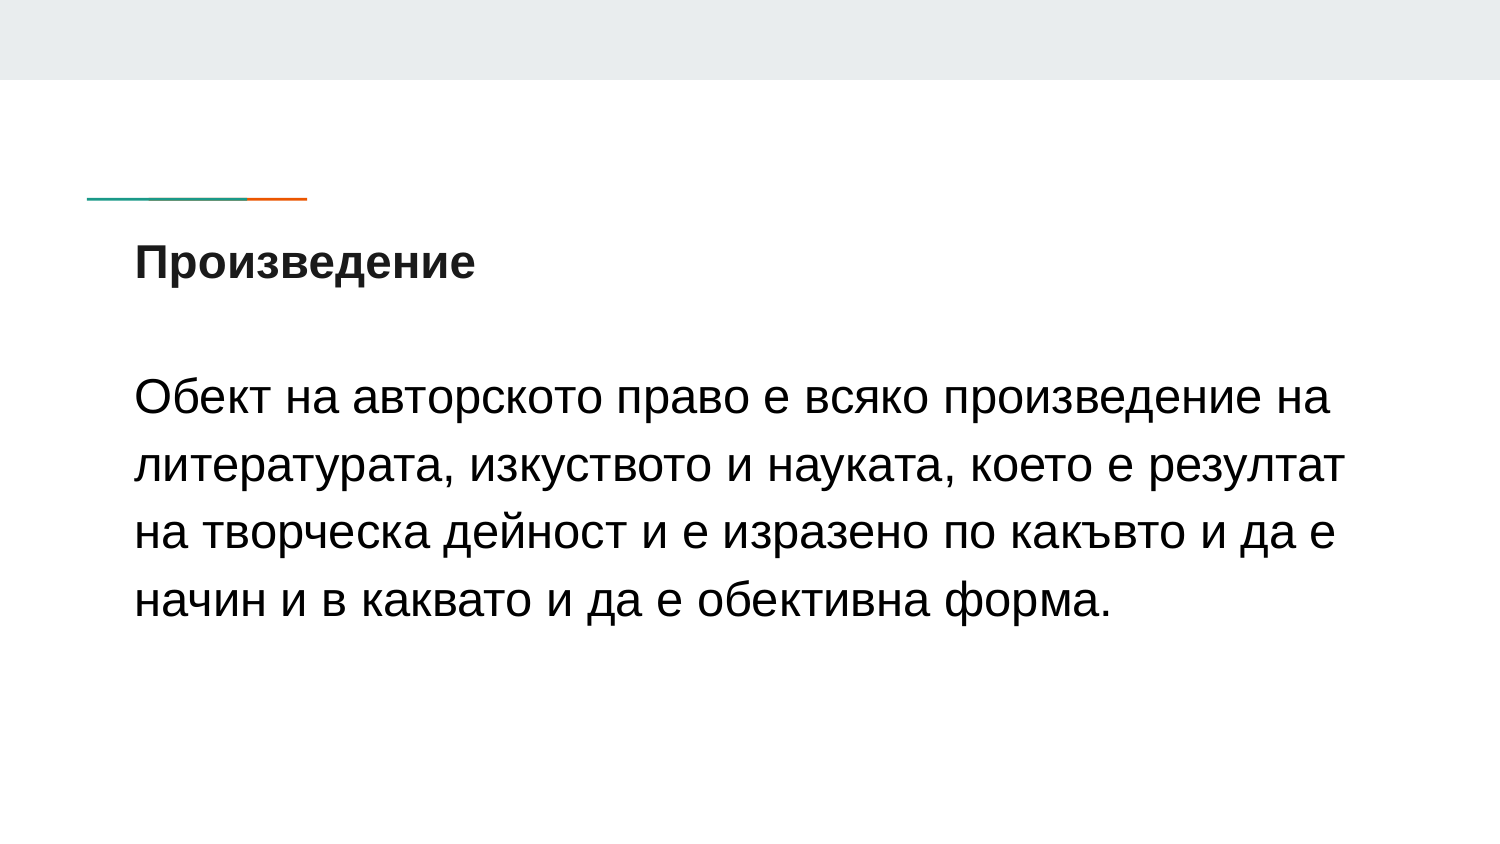

# Произведение
Обект на авторското право е всяко произведение на литературата, изкуството и науката, което е резултат на творческа дейност и е изразено по какъвто и да е начин и в каквато и да е обективна форма.